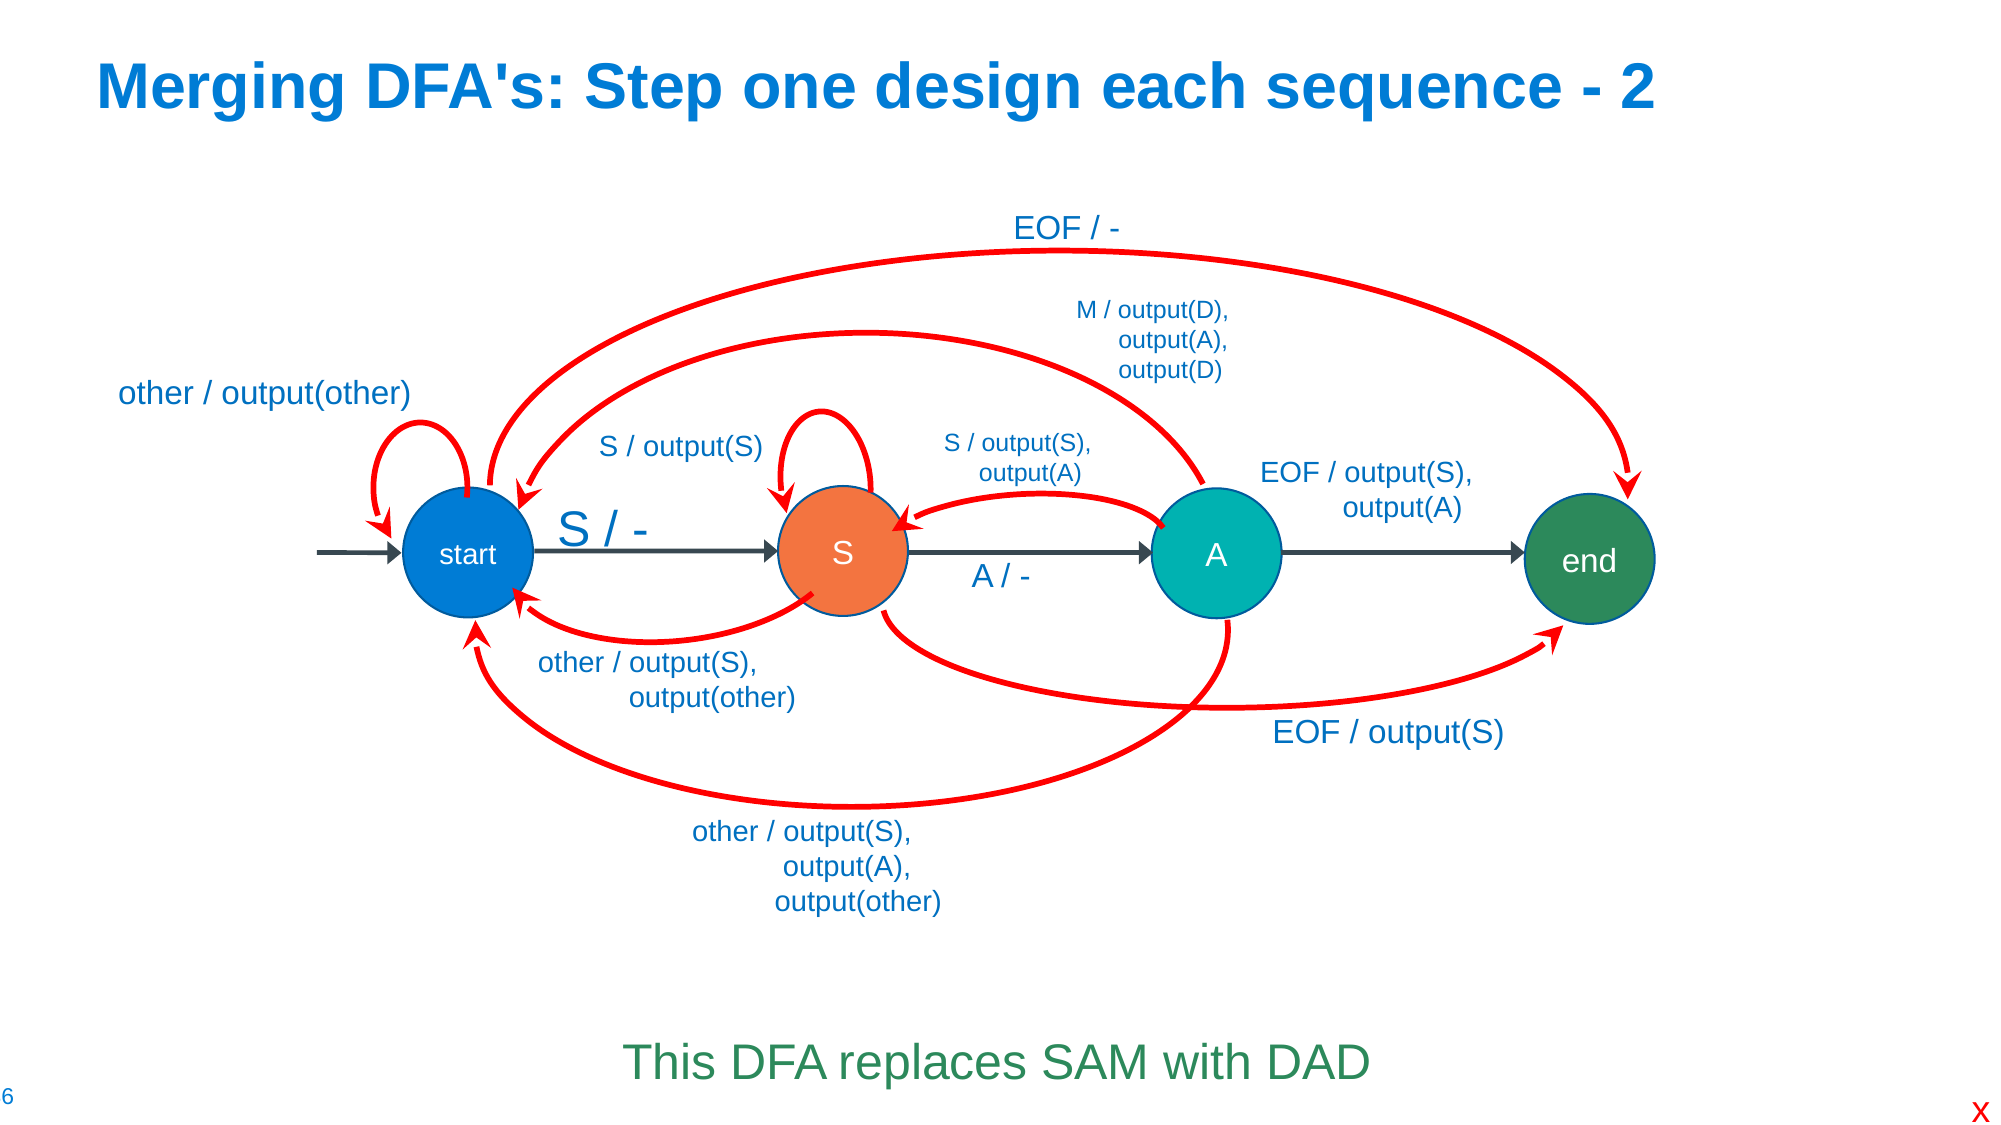

# Merging DFA's: Step one design each sequence - 2
EOF / -

M / output(D),
      output(A),
      output(D)

other / output(other)

S / output(S),
     output(A)
S / output(S)
EOF / output(S),
          output(A)

other / output(S),
           output(other)
S
start
A
S / -
end

EOF / output(S)
A / -
other / output(S),
           output(A),
          output(other)
This DFA replaces SAM with DAD
x